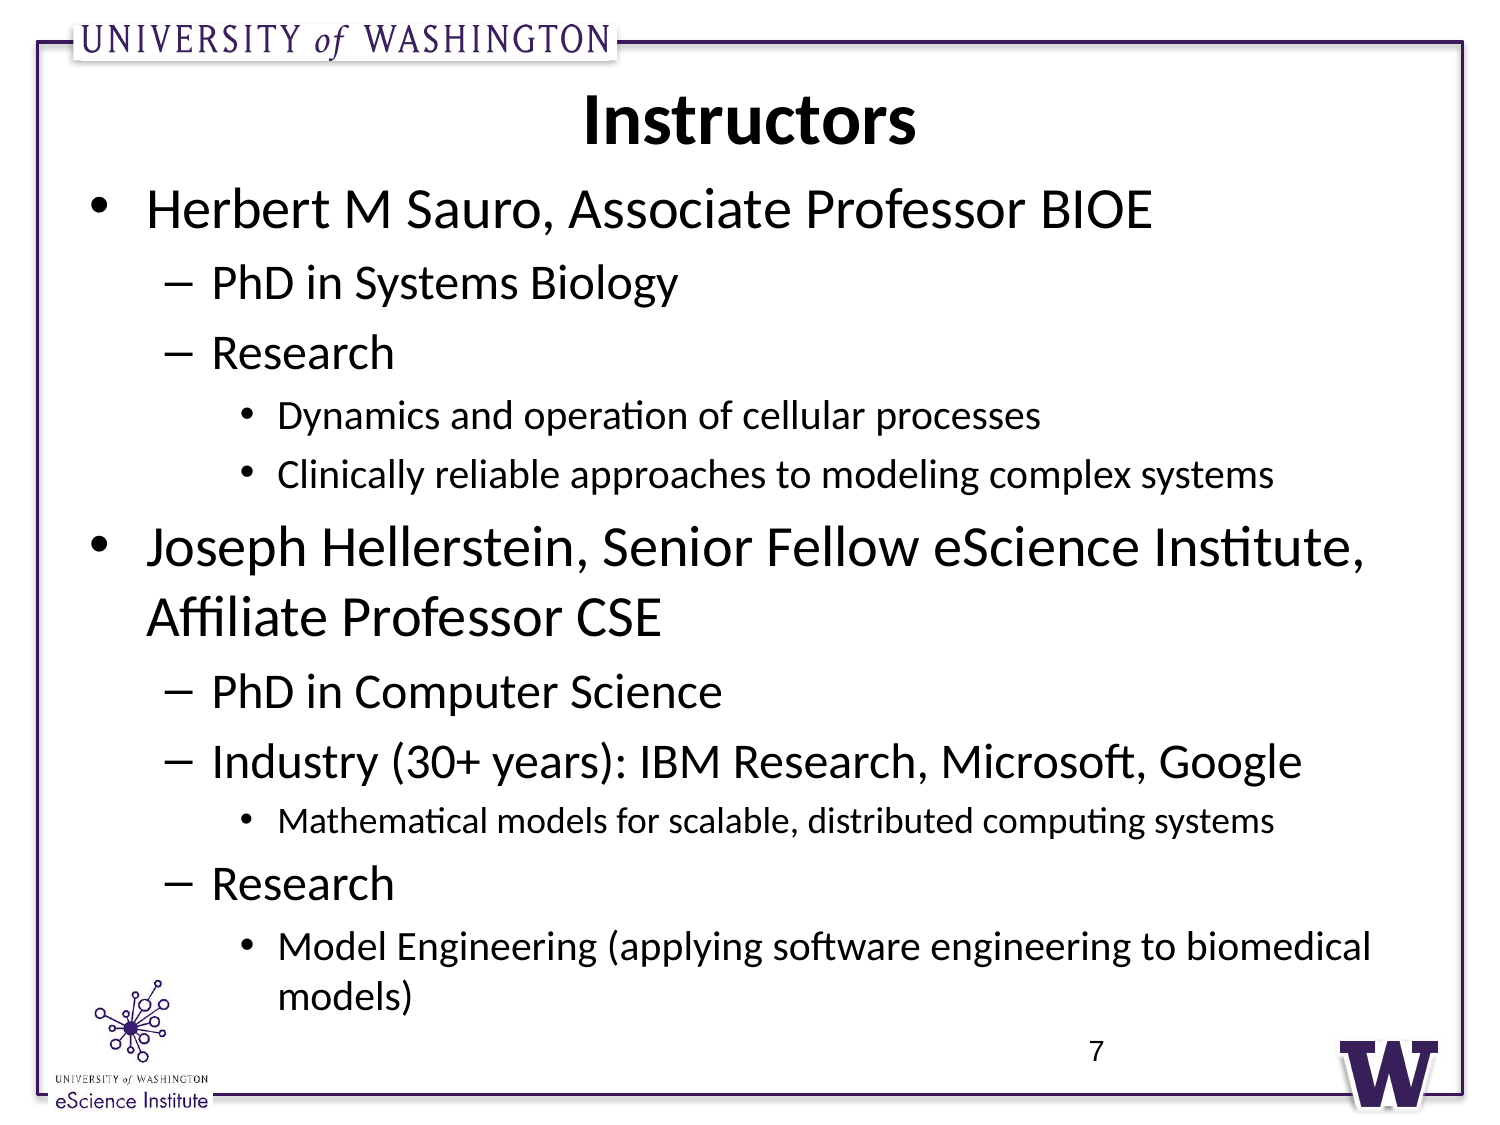

# Instructors
Herbert M Sauro, Associate Professor BIOE
PhD in Systems Biology
Research
Dynamics and operation of cellular processes
Clinically reliable approaches to modeling complex systems
Joseph Hellerstein, Senior Fellow eScience Institute, Affiliate Professor CSE
PhD in Computer Science
Industry (30+ years): IBM Research, Microsoft, Google
Mathematical models for scalable, distributed computing systems
Research
Model Engineering (applying software engineering to biomedical models)
7